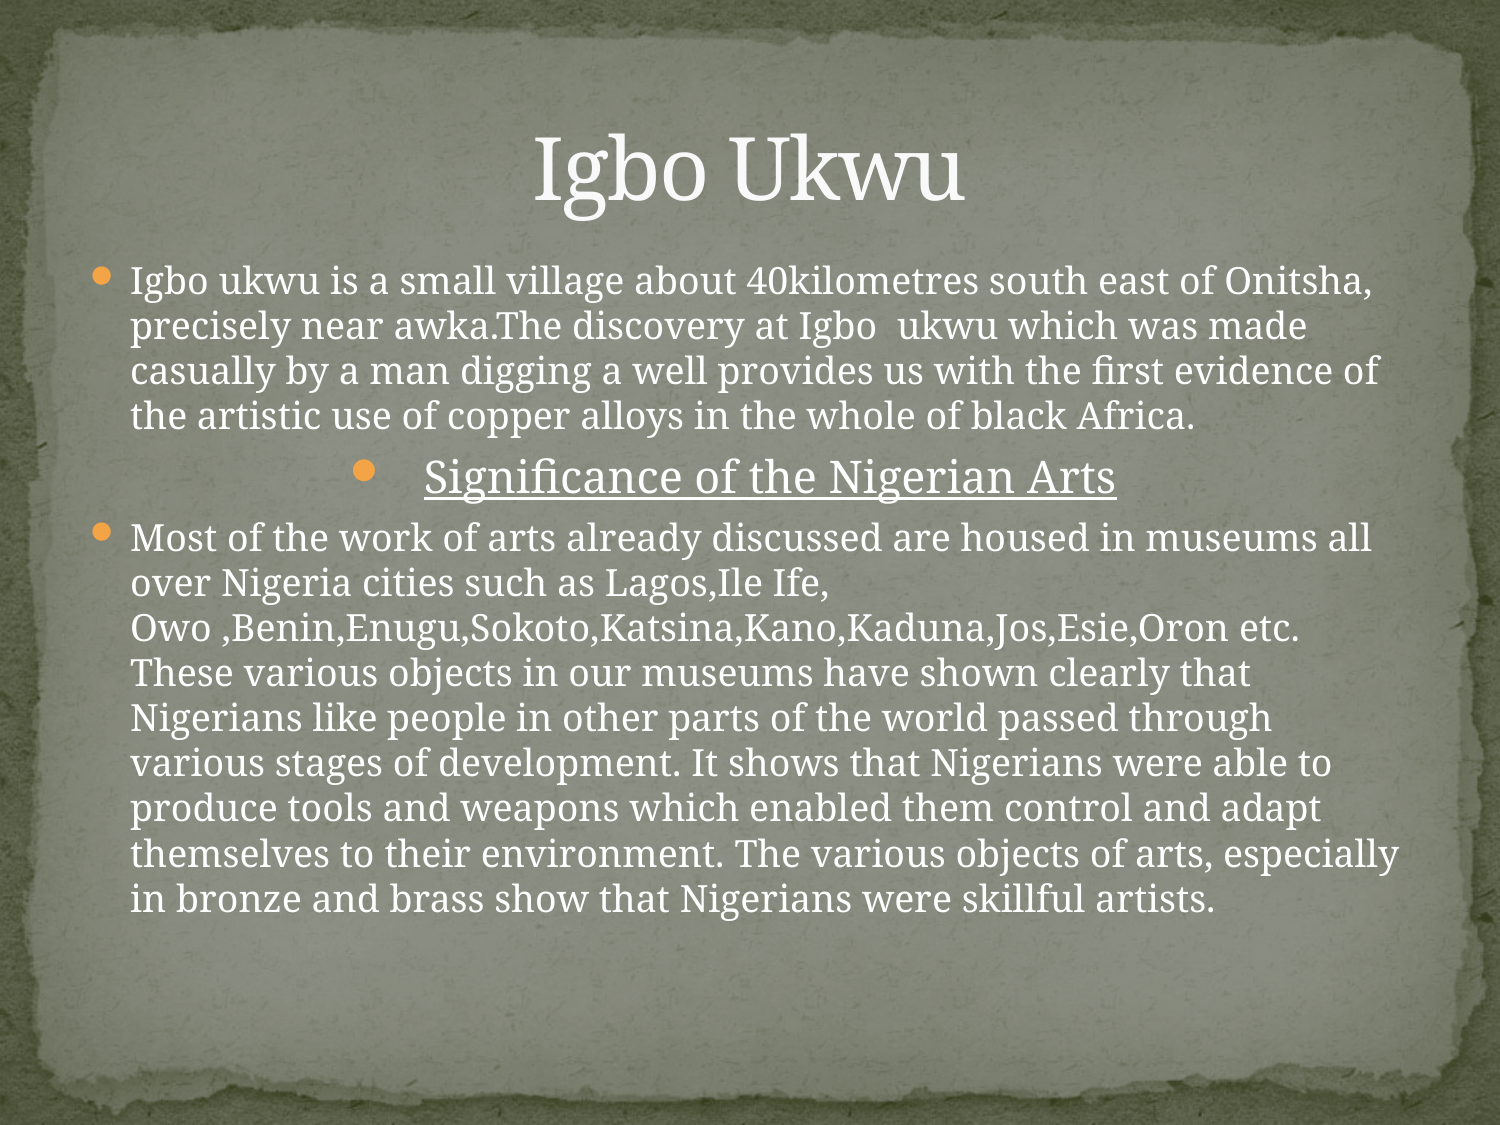

# Igbo Ukwu
Igbo ukwu is a small village about 40kilometres south east of Onitsha, precisely near awka.The discovery at Igbo  ukwu which was made casually by a man digging a well provides us with the first evidence of the artistic use of copper alloys in the whole of black Africa.
Significance of the Nigerian Arts
Most of the work of arts already discussed are housed in museums all over Nigeria cities such as Lagos,Ile Ife, Owo ,Benin,Enugu,Sokoto,Katsina,Kano,Kaduna,Jos,Esie,Oron etc. These various objects in our museums have shown clearly that Nigerians like people in other parts of the world passed through various stages of development. It shows that Nigerians were able to produce tools and weapons which enabled them control and adapt themselves to their environment. The various objects of arts, especially in bronze and brass show that Nigerians were skillful artists.